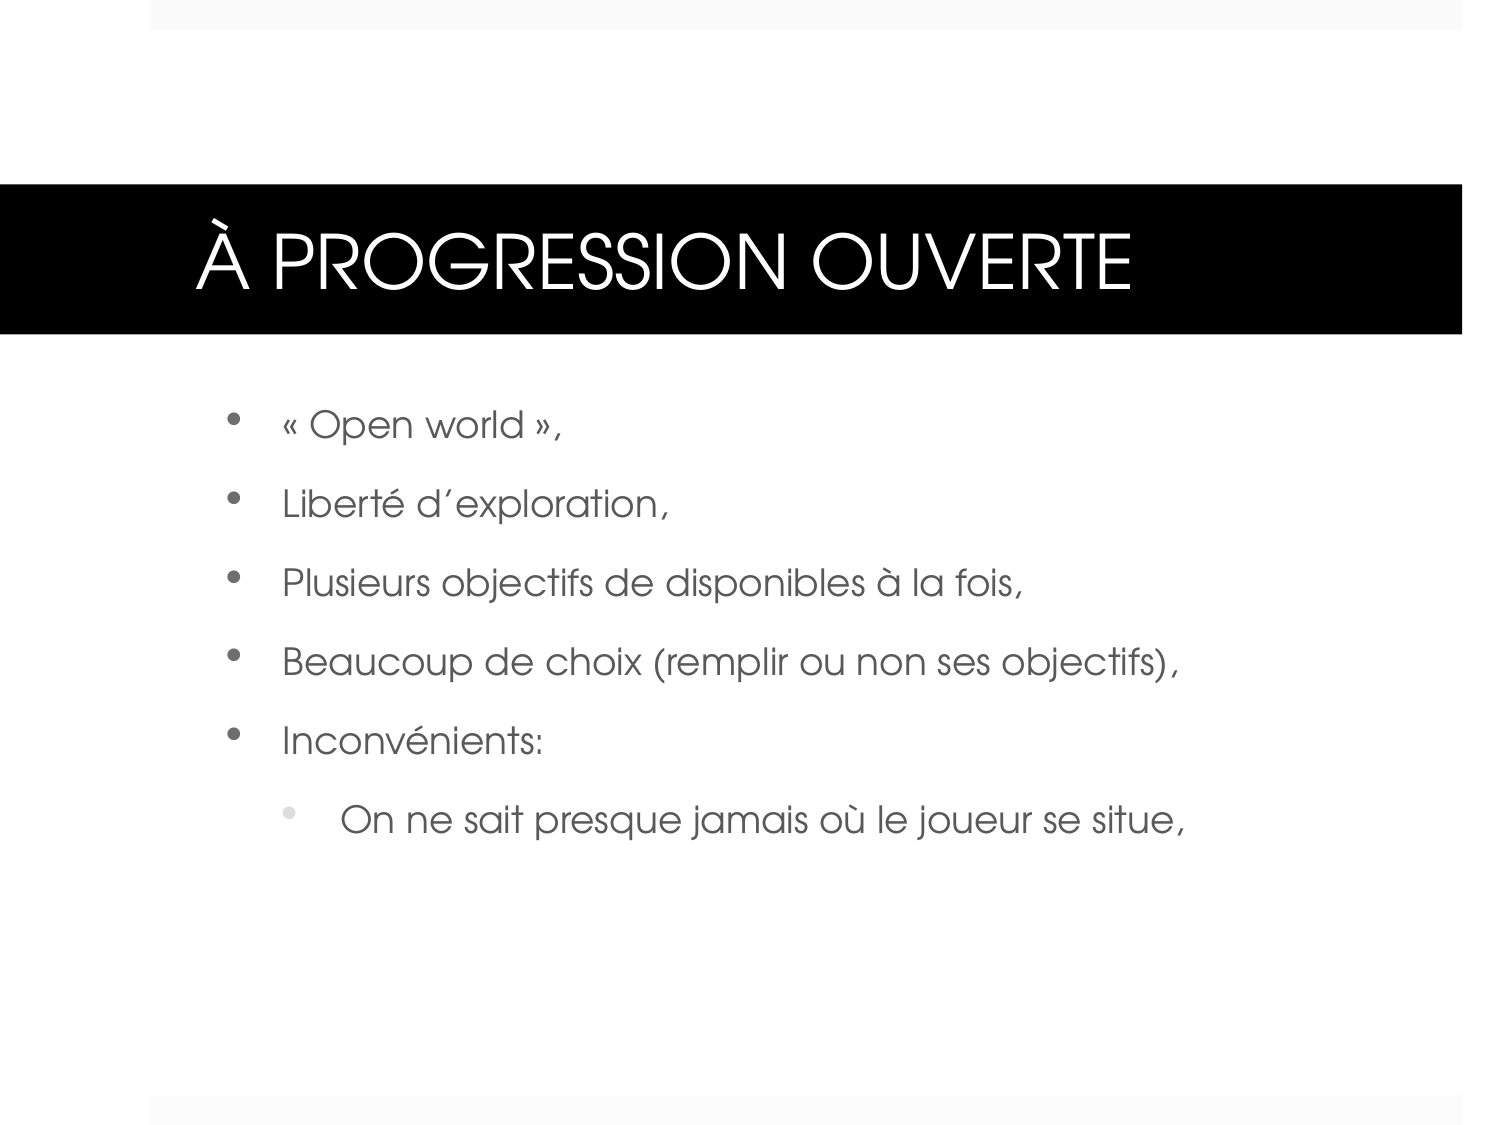

# À PROGRESSION OUVERTE
« Open world »,
Liberté d’exploration,
Plusieurs objectifs de disponibles à la fois,
Beaucoup de choix (remplir ou non ses objectifs),
Inconvénients:
On ne sait presque jamais où le joueur se situe,